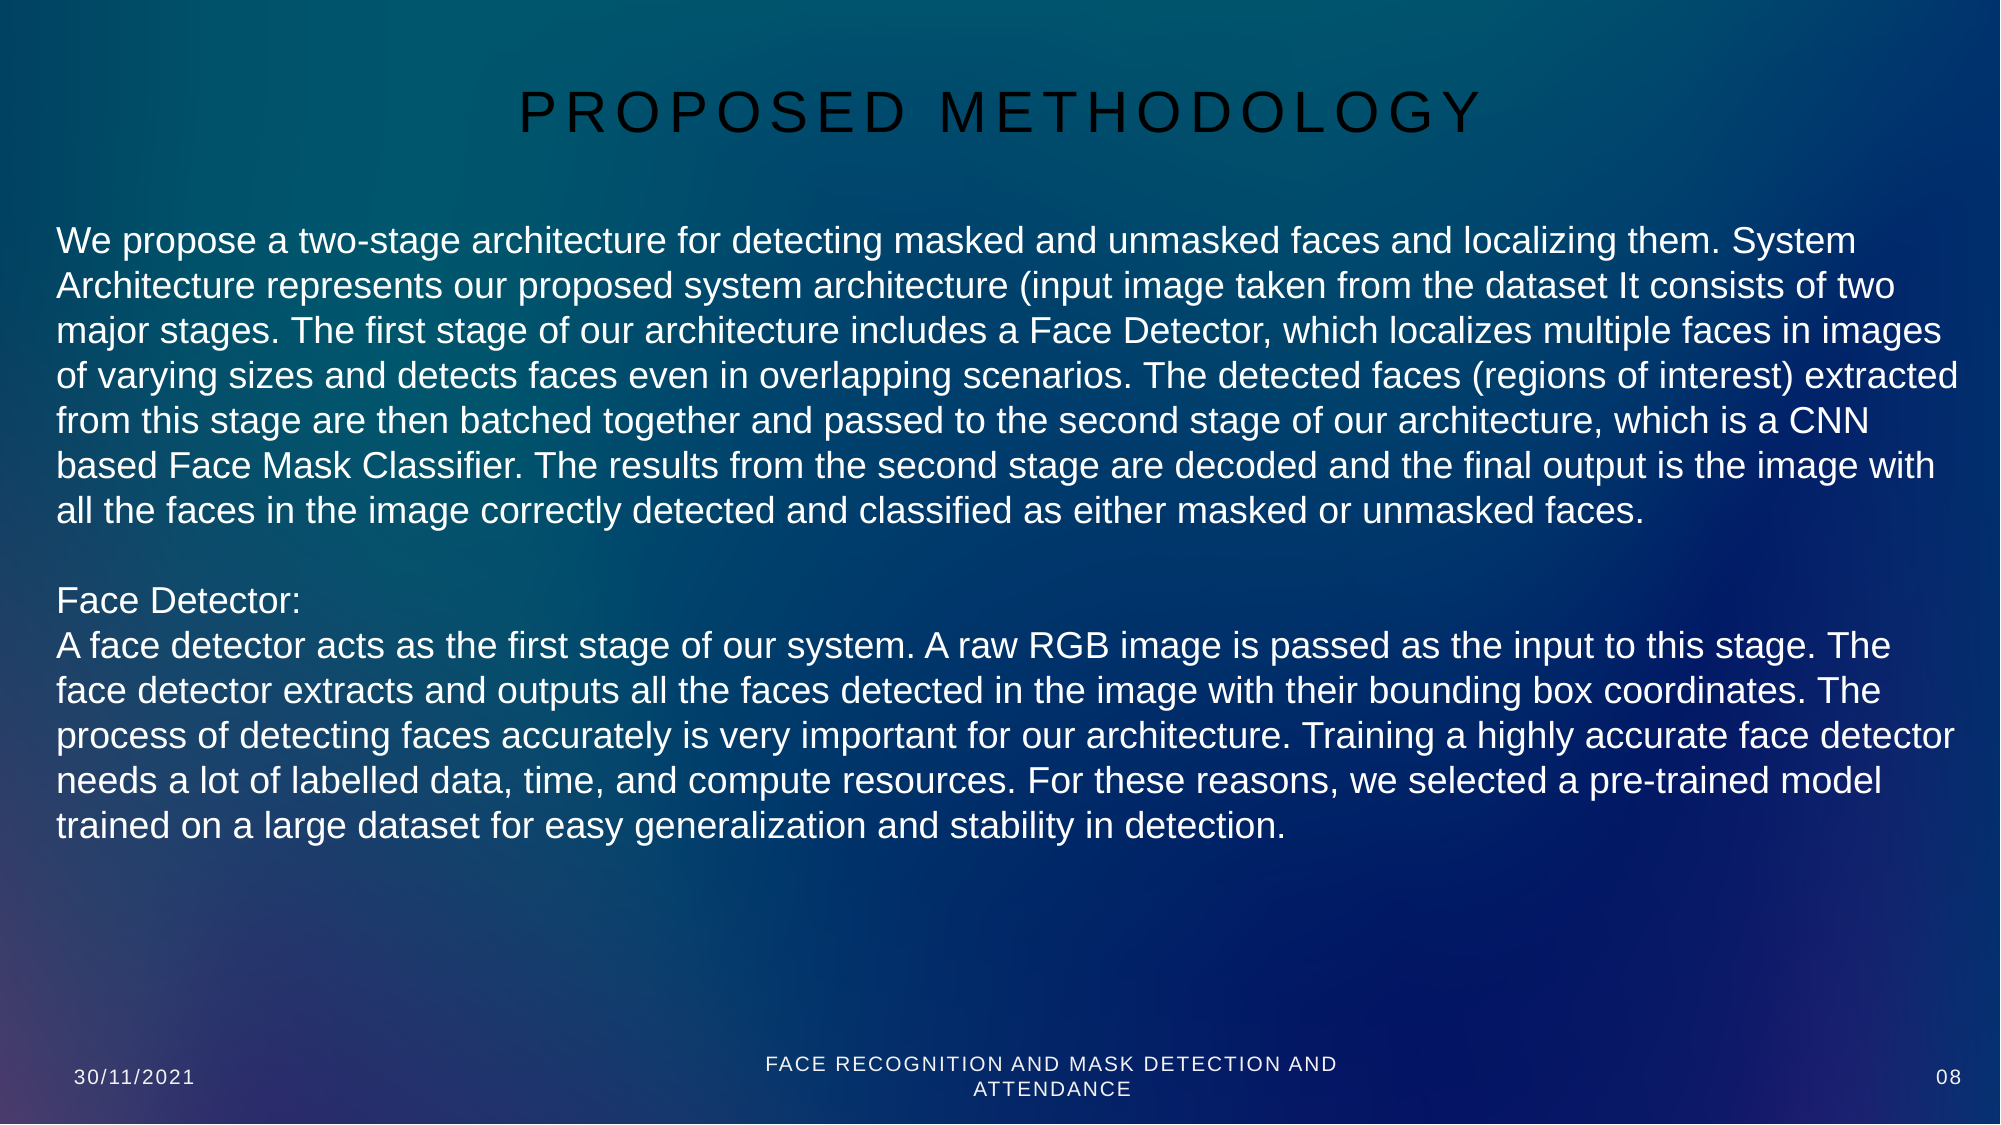

# Proposed methodology
We propose a two-stage architecture for detecting masked and unmasked faces and localizing them. System  Architecture represents our proposed system architecture (input image taken from the dataset It consists of two major stages. The first stage of our architecture includes a Face Detector, which localizes multiple faces in images of varying sizes and detects faces even in overlapping scenarios. The detected faces (regions of interest) extracted from this stage are then batched together and passed to the second stage of our architecture, which is a CNN based Face Mask Classifier. The results from the second stage are decoded and the final output is the image with all the faces in the image correctly detected and classified as either masked or unmasked faces.

Face Detector:
A face detector acts as the first stage of our system. A raw RGB image is passed as the input to this stage. The face detector extracts and outputs all the faces detected in the image with their bounding box coordinates. The process of detecting faces accurately is very important for our architecture. Training a highly accurate face detector needs a lot of labelled data, time, and compute resources. For these reasons, we selected a pre-trained model trained on a large dataset for easy generalization and stability in detection.
Face Recognition and mask detection and attendance
30/11/2021
08